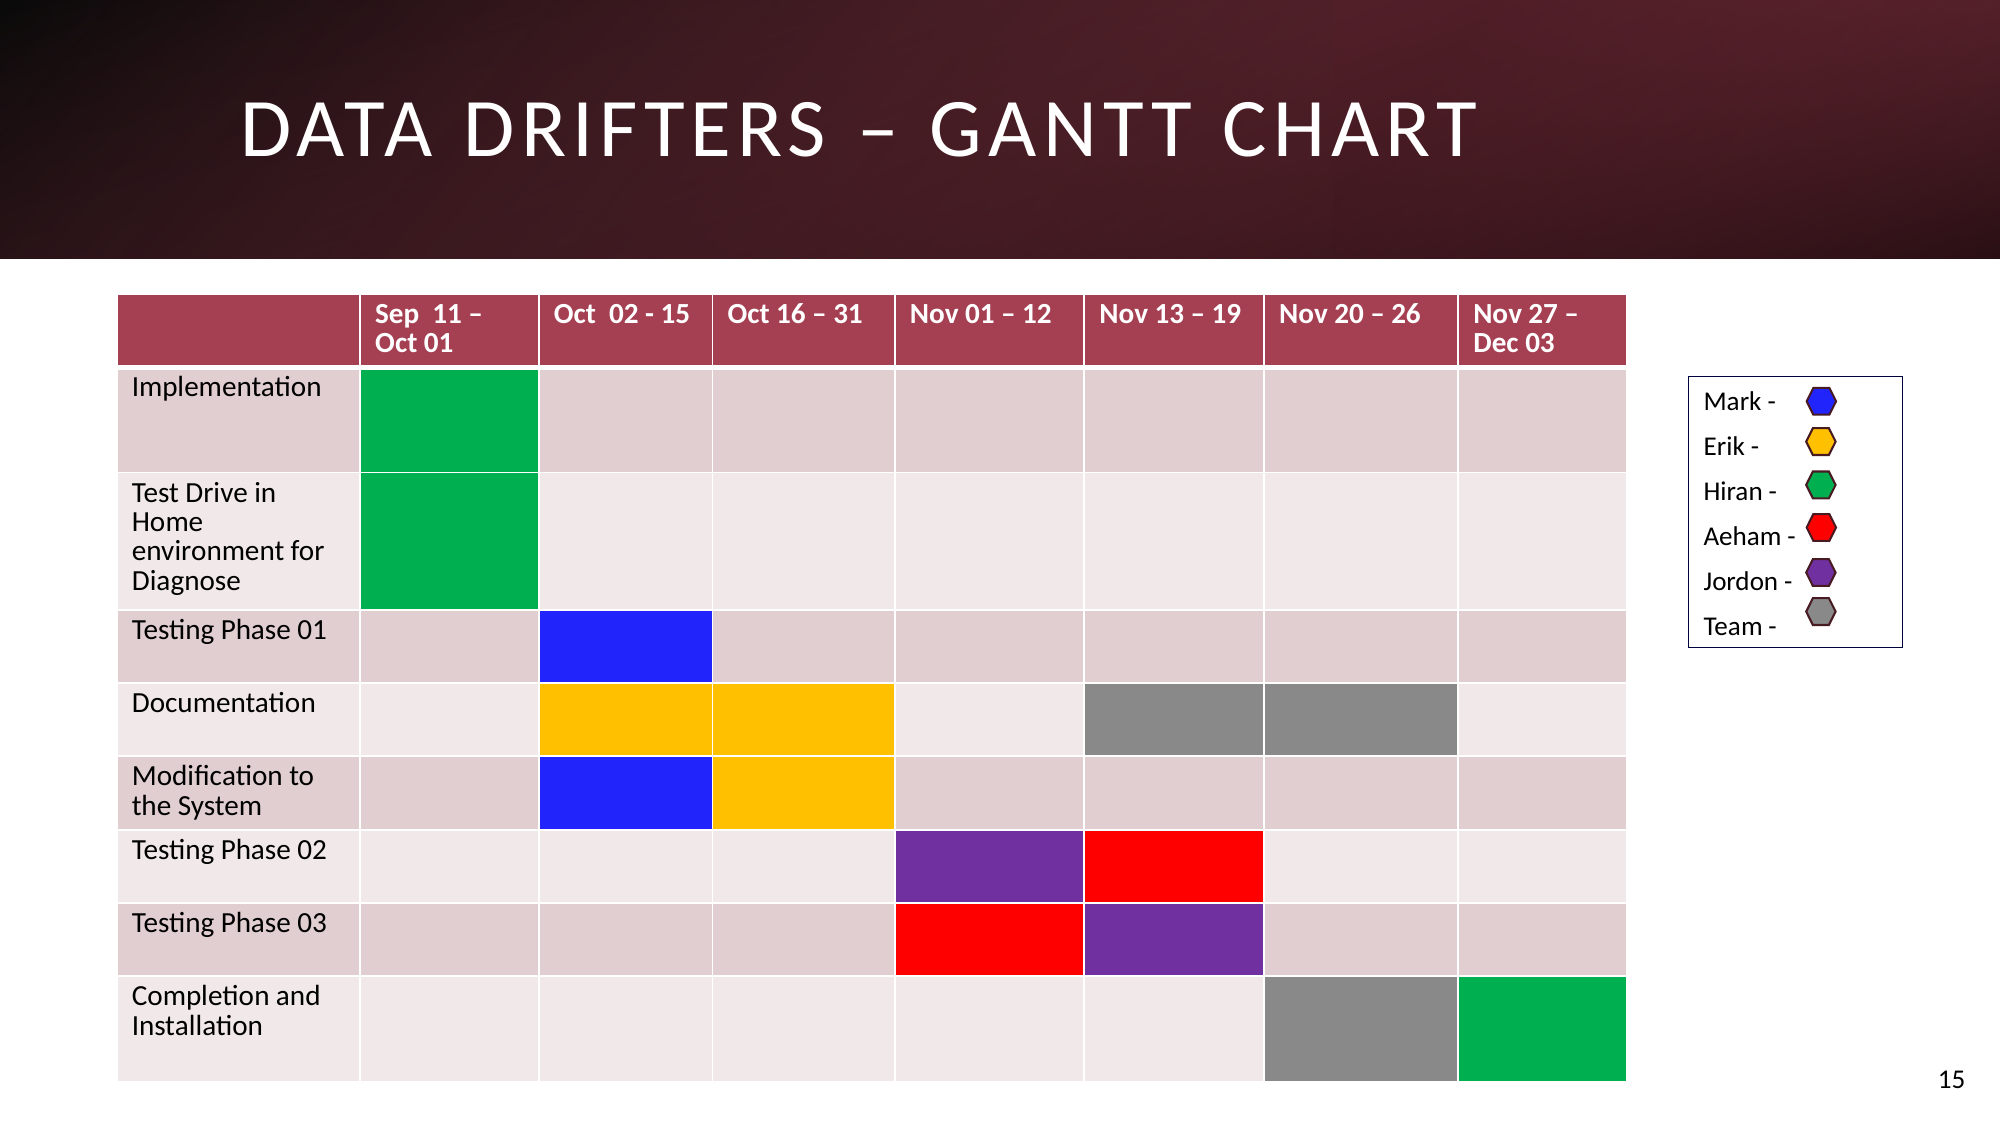

# DATA DRIFTERS – GANTT CHART
|  | Sep  11 – Oct 01 | Oct  02 - 15 | Oct 16 – 31 | Nov 01 – 12 | Nov 13 – 19 | Nov 20 – 26 | Nov 27 – Dec 03 |
| --- | --- | --- | --- | --- | --- | --- | --- |
| Implementation |  |  |  |  |  |  |  |
| Test Drive in Home environment for Diagnose |  |  |  |  |  |  |  |
| Testing Phase 01 |  |  |  |  |  |  |  |
| Documentation |  |  |  |  |  |  |  |
| Modification to the System |  |  |  |  |  |  |  |
| Testing Phase 02 |  |  |  |  |  |  |  |
| Testing Phase 03 |  |  |  |  |  |  |  |
| Completion and Installation |  |  |  |  |  |  |  |
Mark -
Erik -
Hiran -
Aeham -
Jordon -
Team -

15